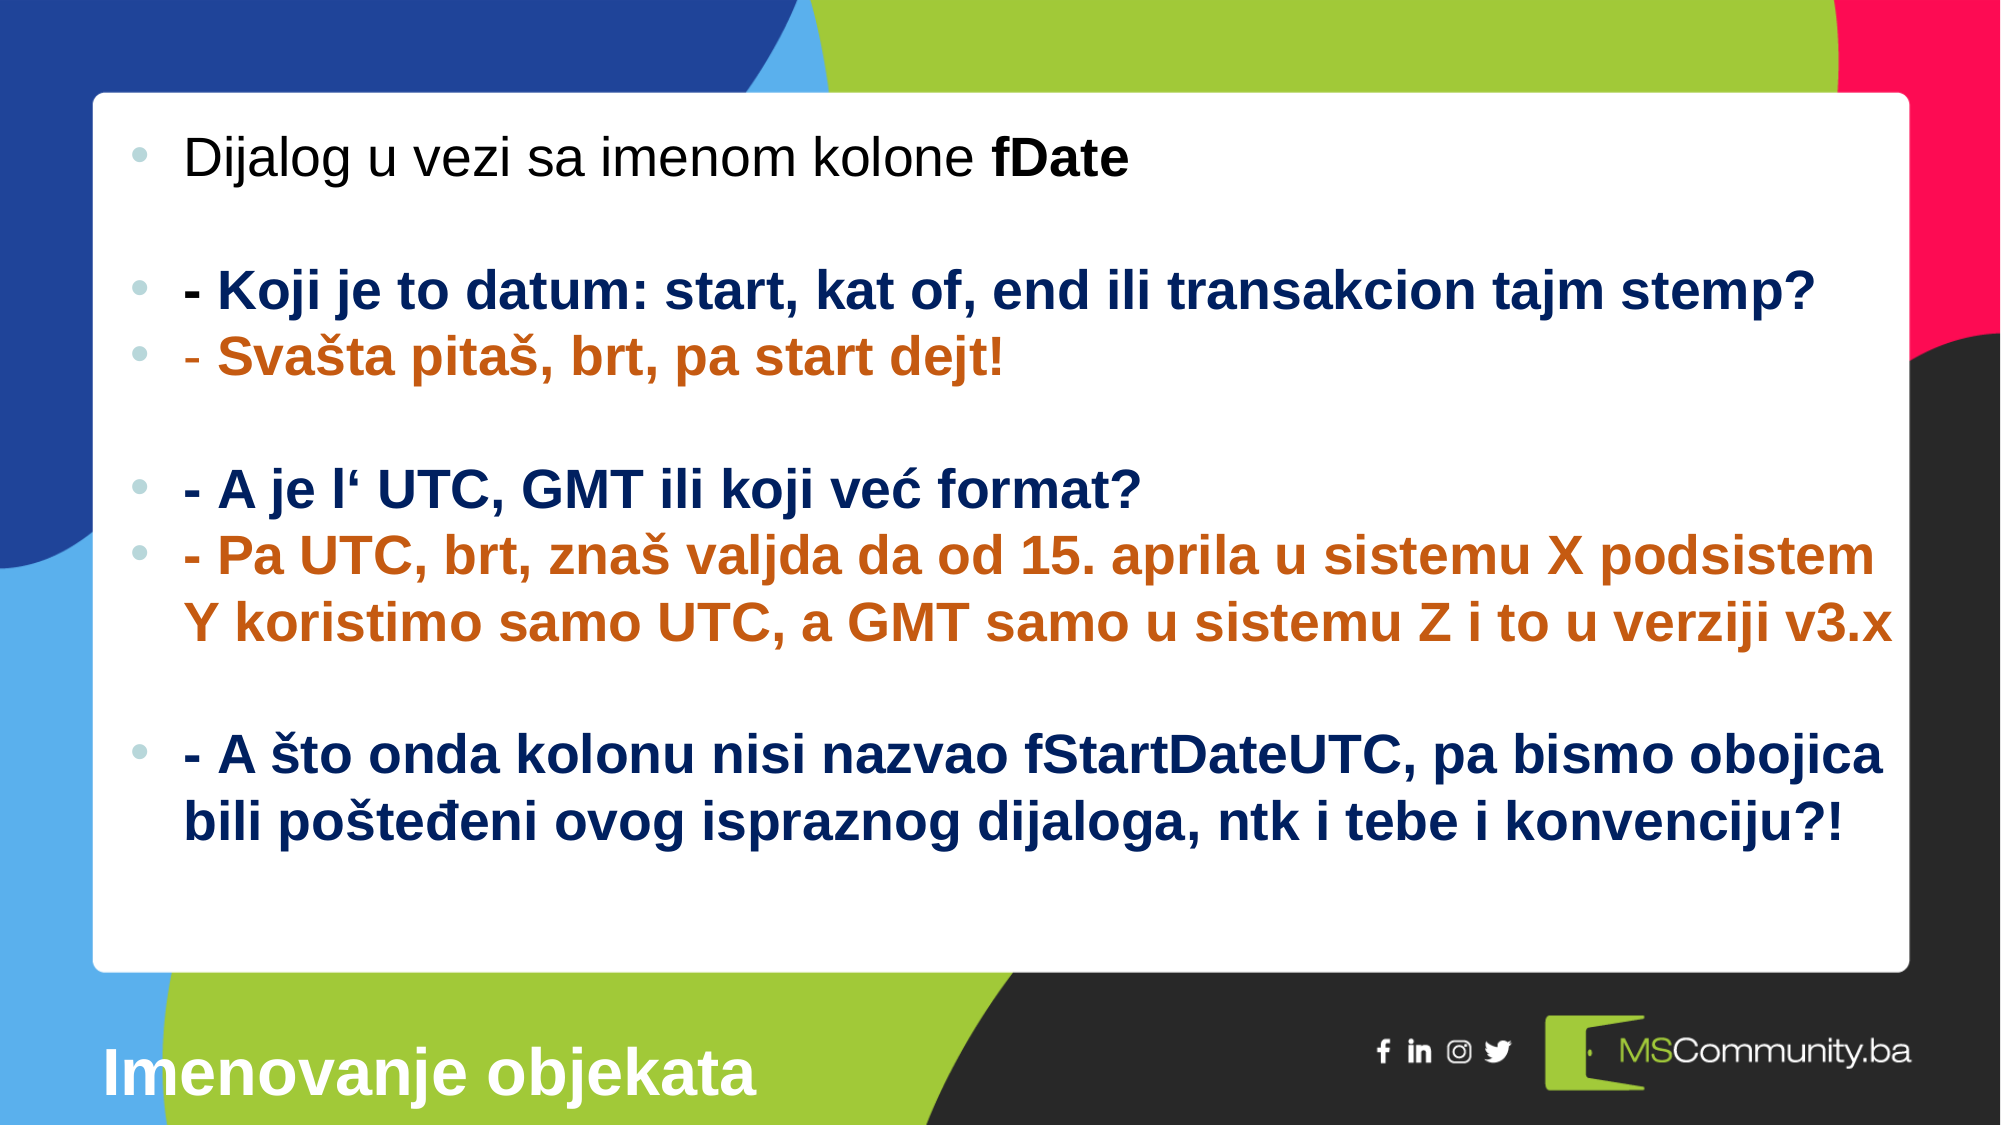

Dijalog u vezi sa imenom kolone fDate

- Koji je to datum: start, kat of, end ili transakcion tajm stemp?
- Svašta pitaš, brt, pa start dejt!

- A je l‘ UTC, GMT ili koji već format?
- Pa UTC, brt, znaš valjda da od 15. aprila u sistemu X podsistem Y koristimo samo UTC, a GMT samo u sistemu Z i to u verziji v3.x

- A što onda kolonu nisi nazvao fStartDateUTC, pa bismo obojica bili pošteđeni ovog ispraznog dijaloga, ntk i tebe i konvenciju?!

Imenovanje objekata